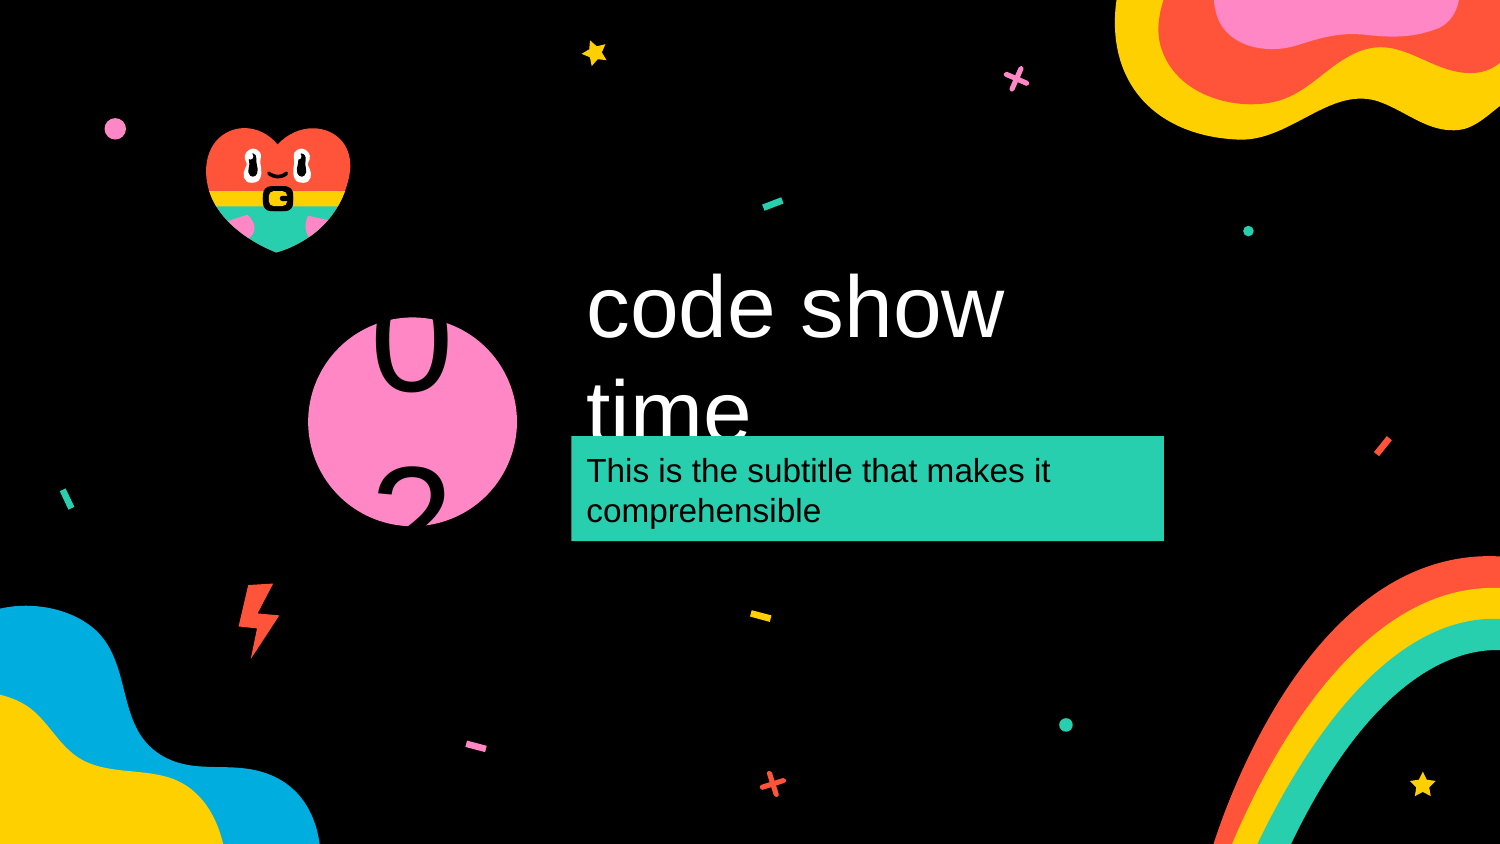

# code show time

02
This is the subtitle that makes it comprehensible